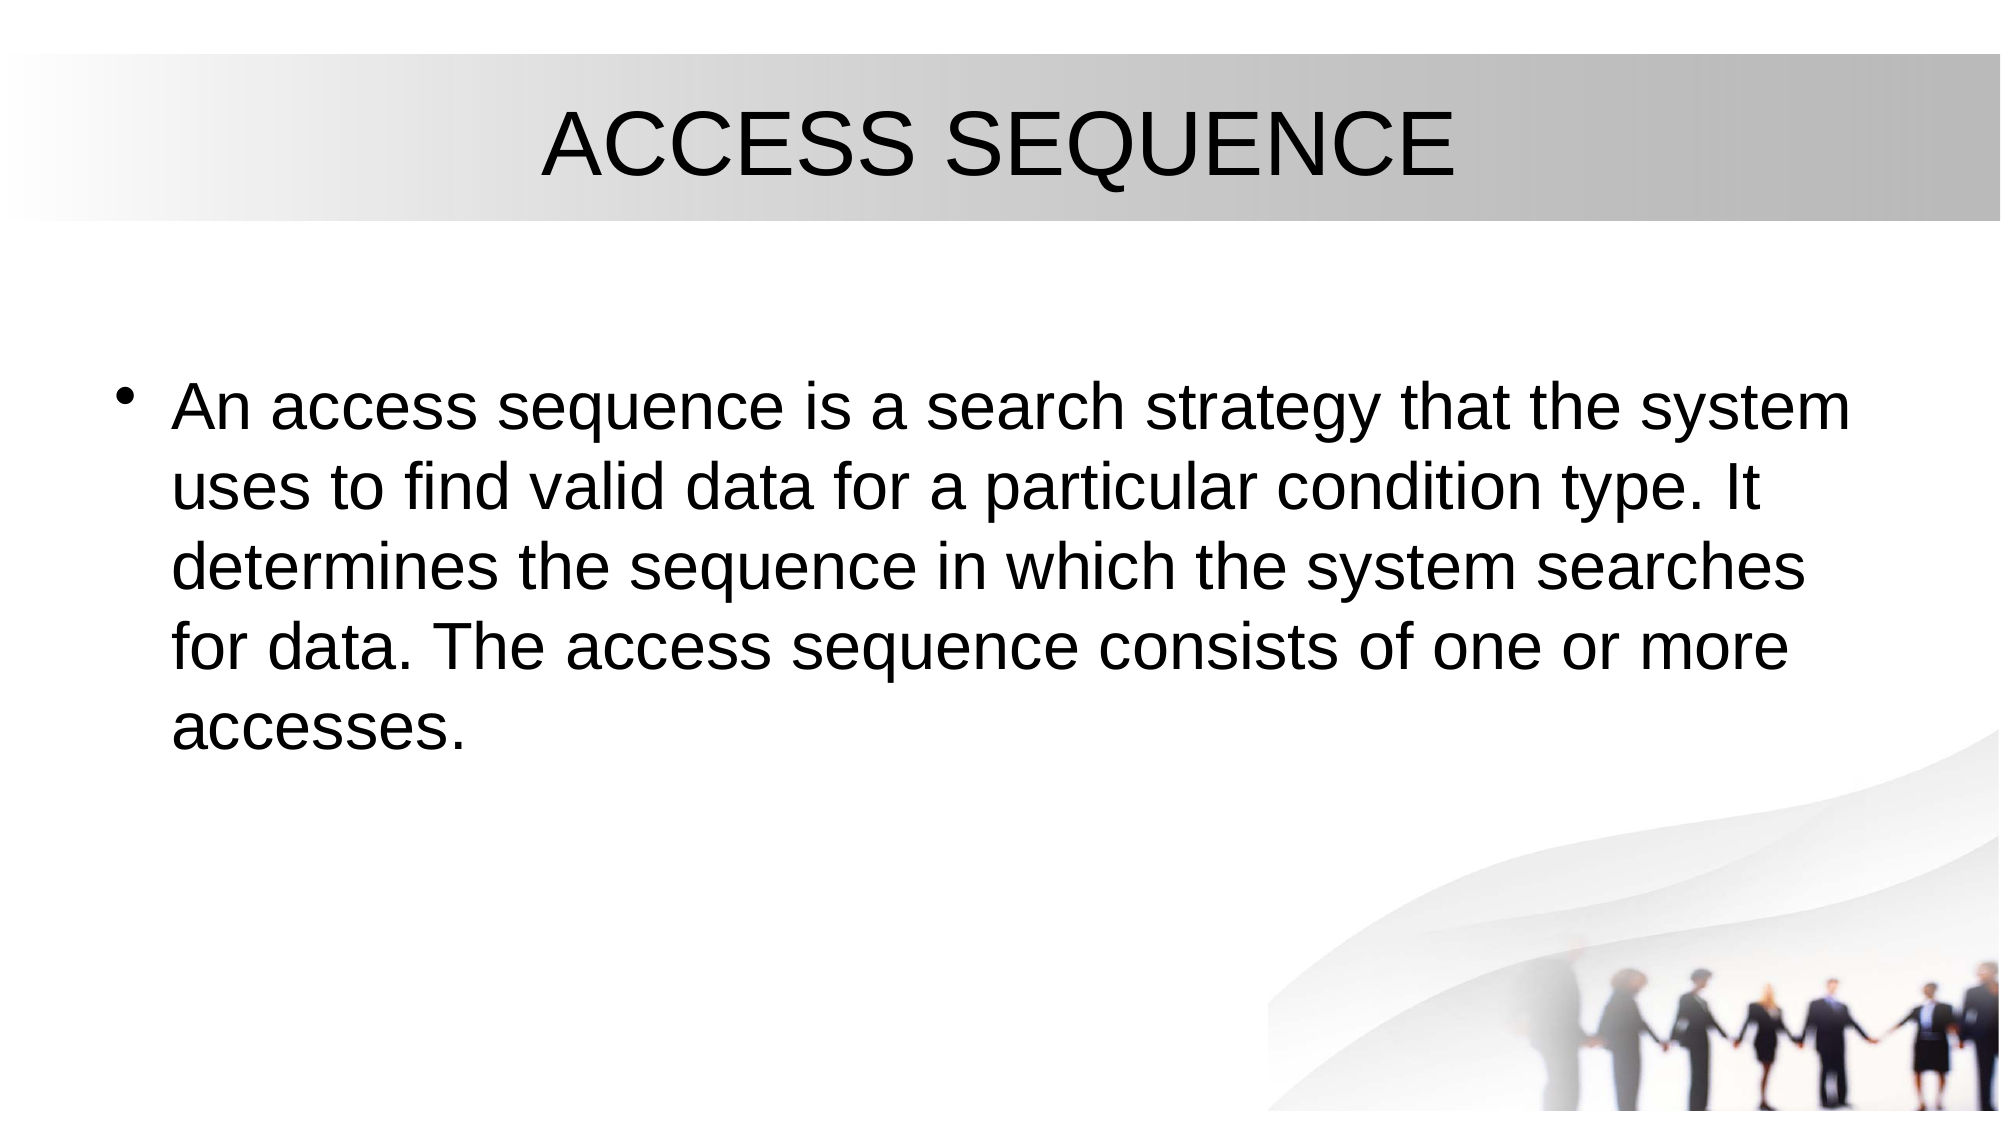

# ACCESS SEQUENCE

An access sequence is a search strategy that the system uses to find valid data for a particular condition type. It determines the sequence in which the system searches for data. The access sequence consists of one or more accesses.